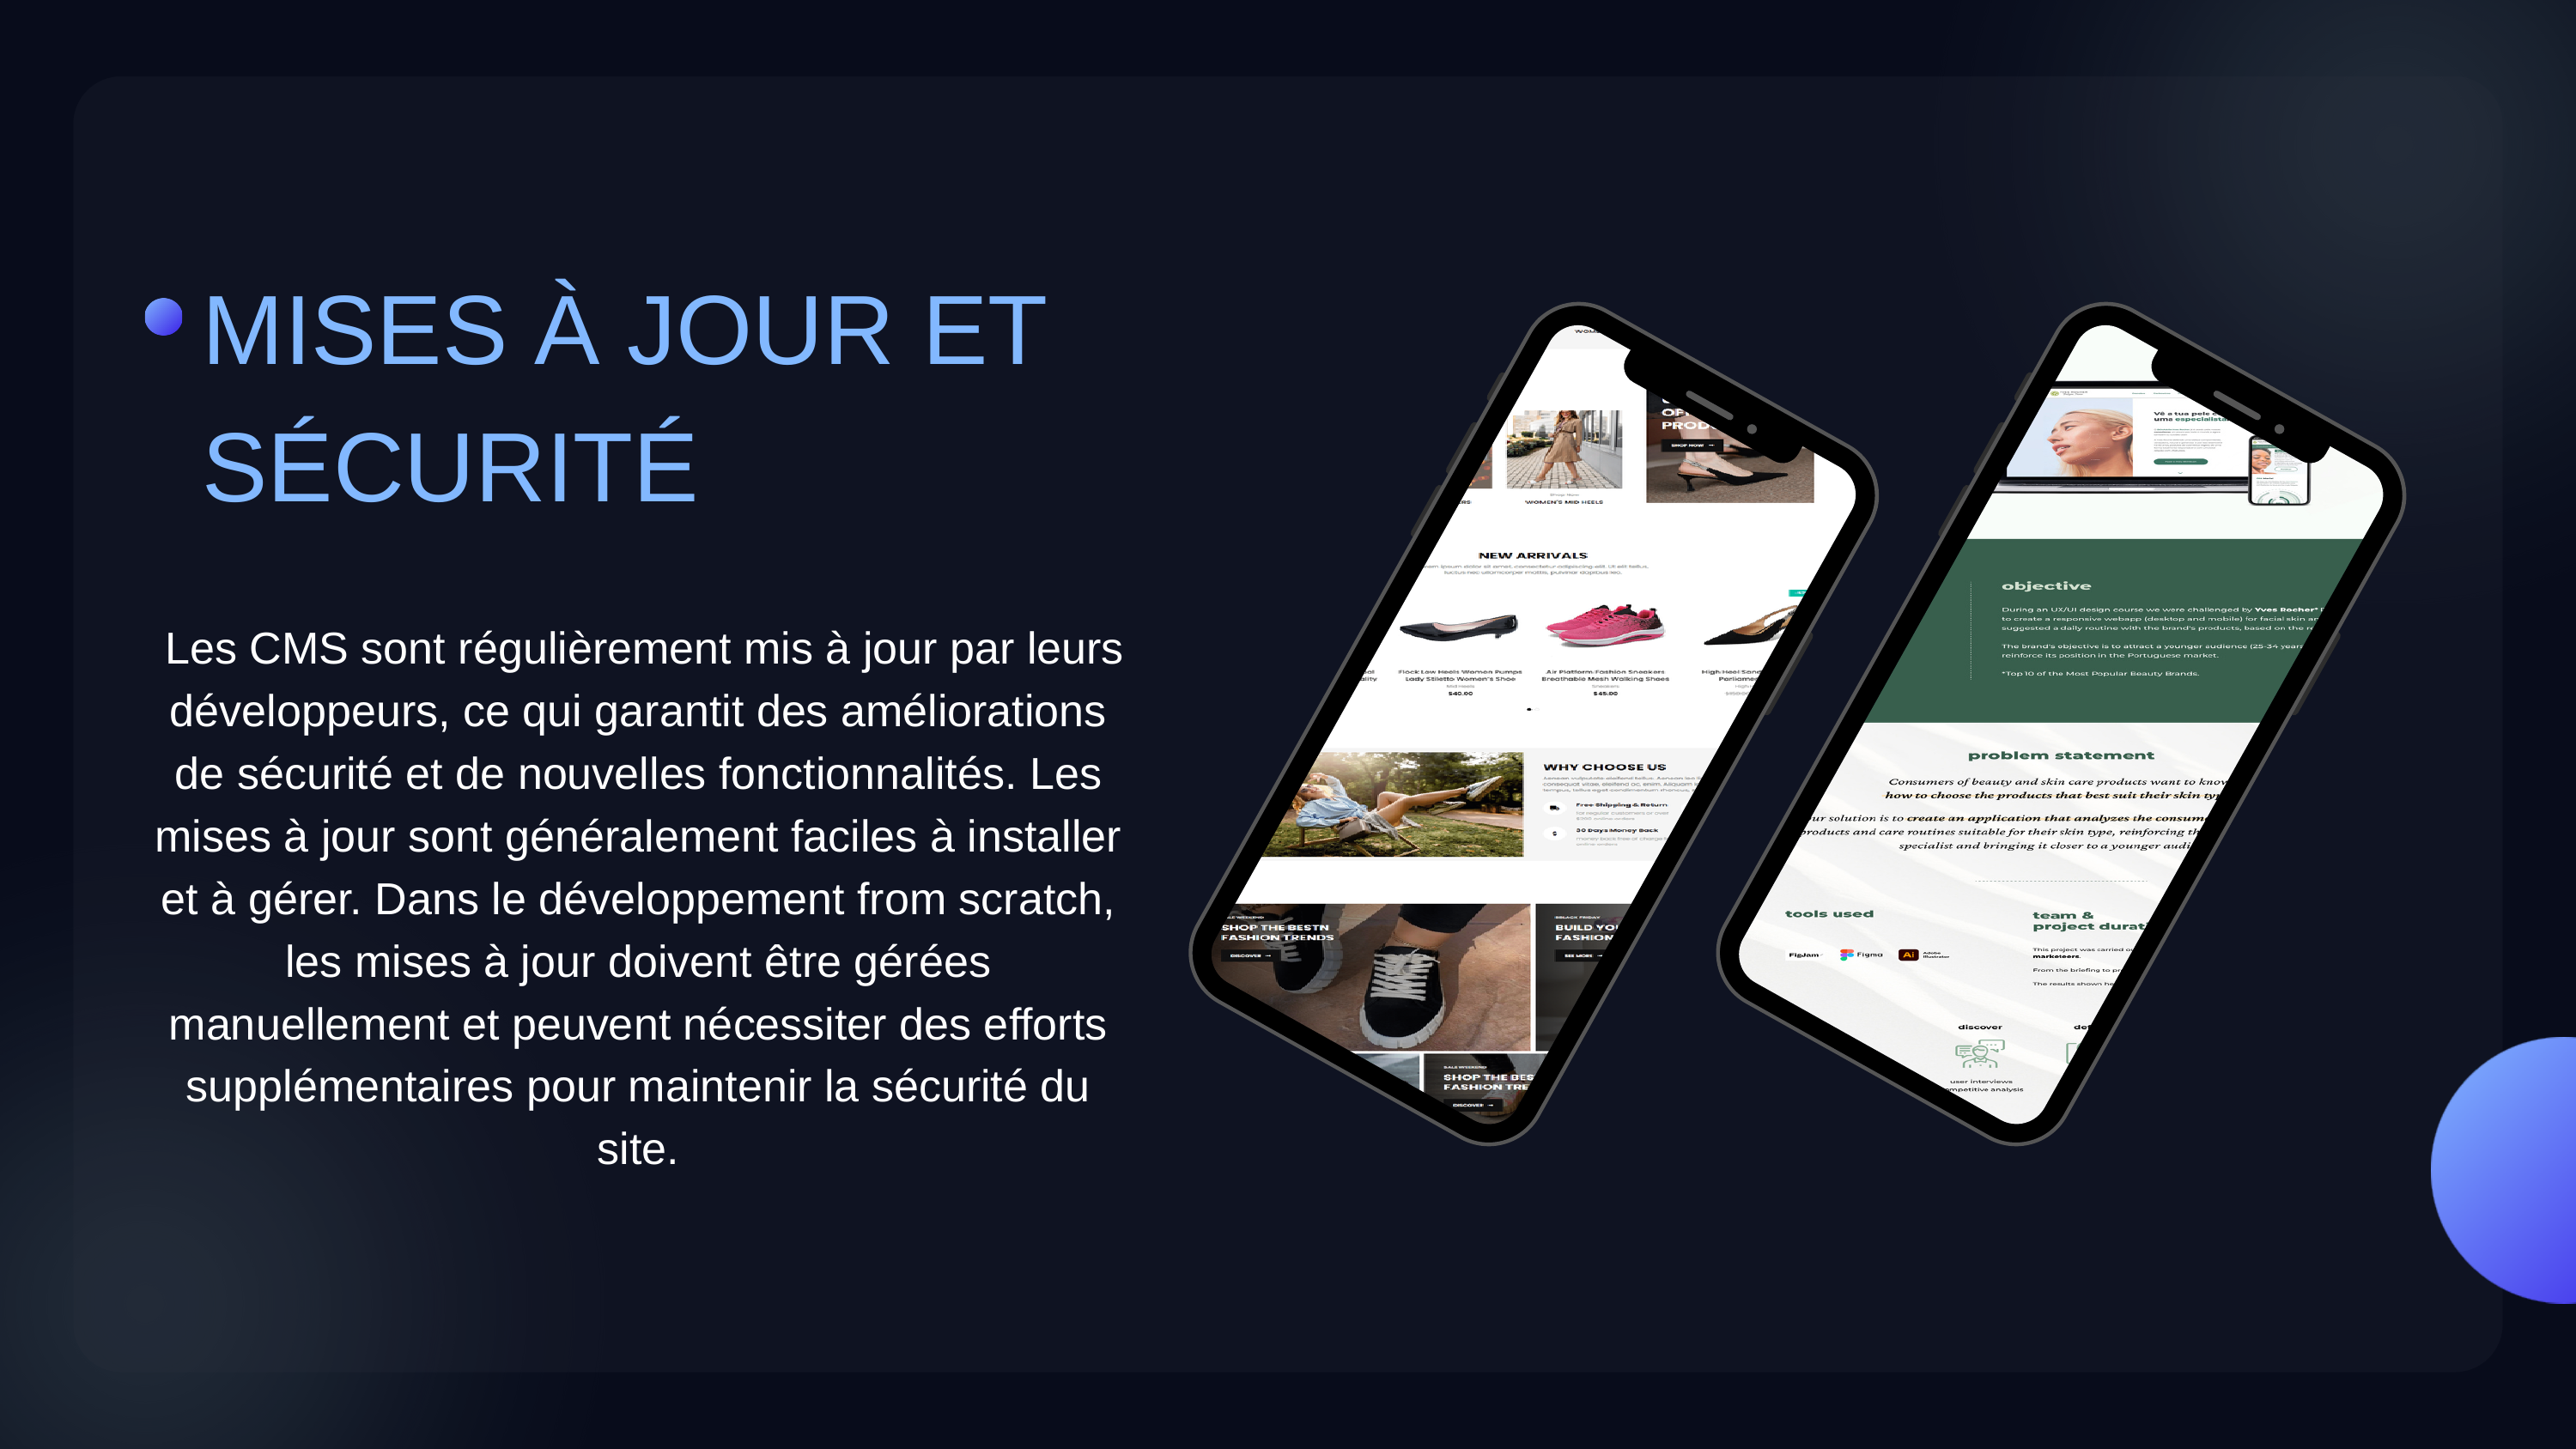

MISES À JOUR ET SÉCURITÉ

 Les CMS sont régulièrement mis à jour par leurs développeurs, ce qui garantit des améliorations de sécurité et de nouvelles fonctionnalités. Les mises à jour sont généralement faciles à installer et à gérer. Dans le développement from scratch, les mises à jour doivent être gérées manuellement et peuvent nécessiter des efforts supplémentaires pour maintenir la sécurité du site.